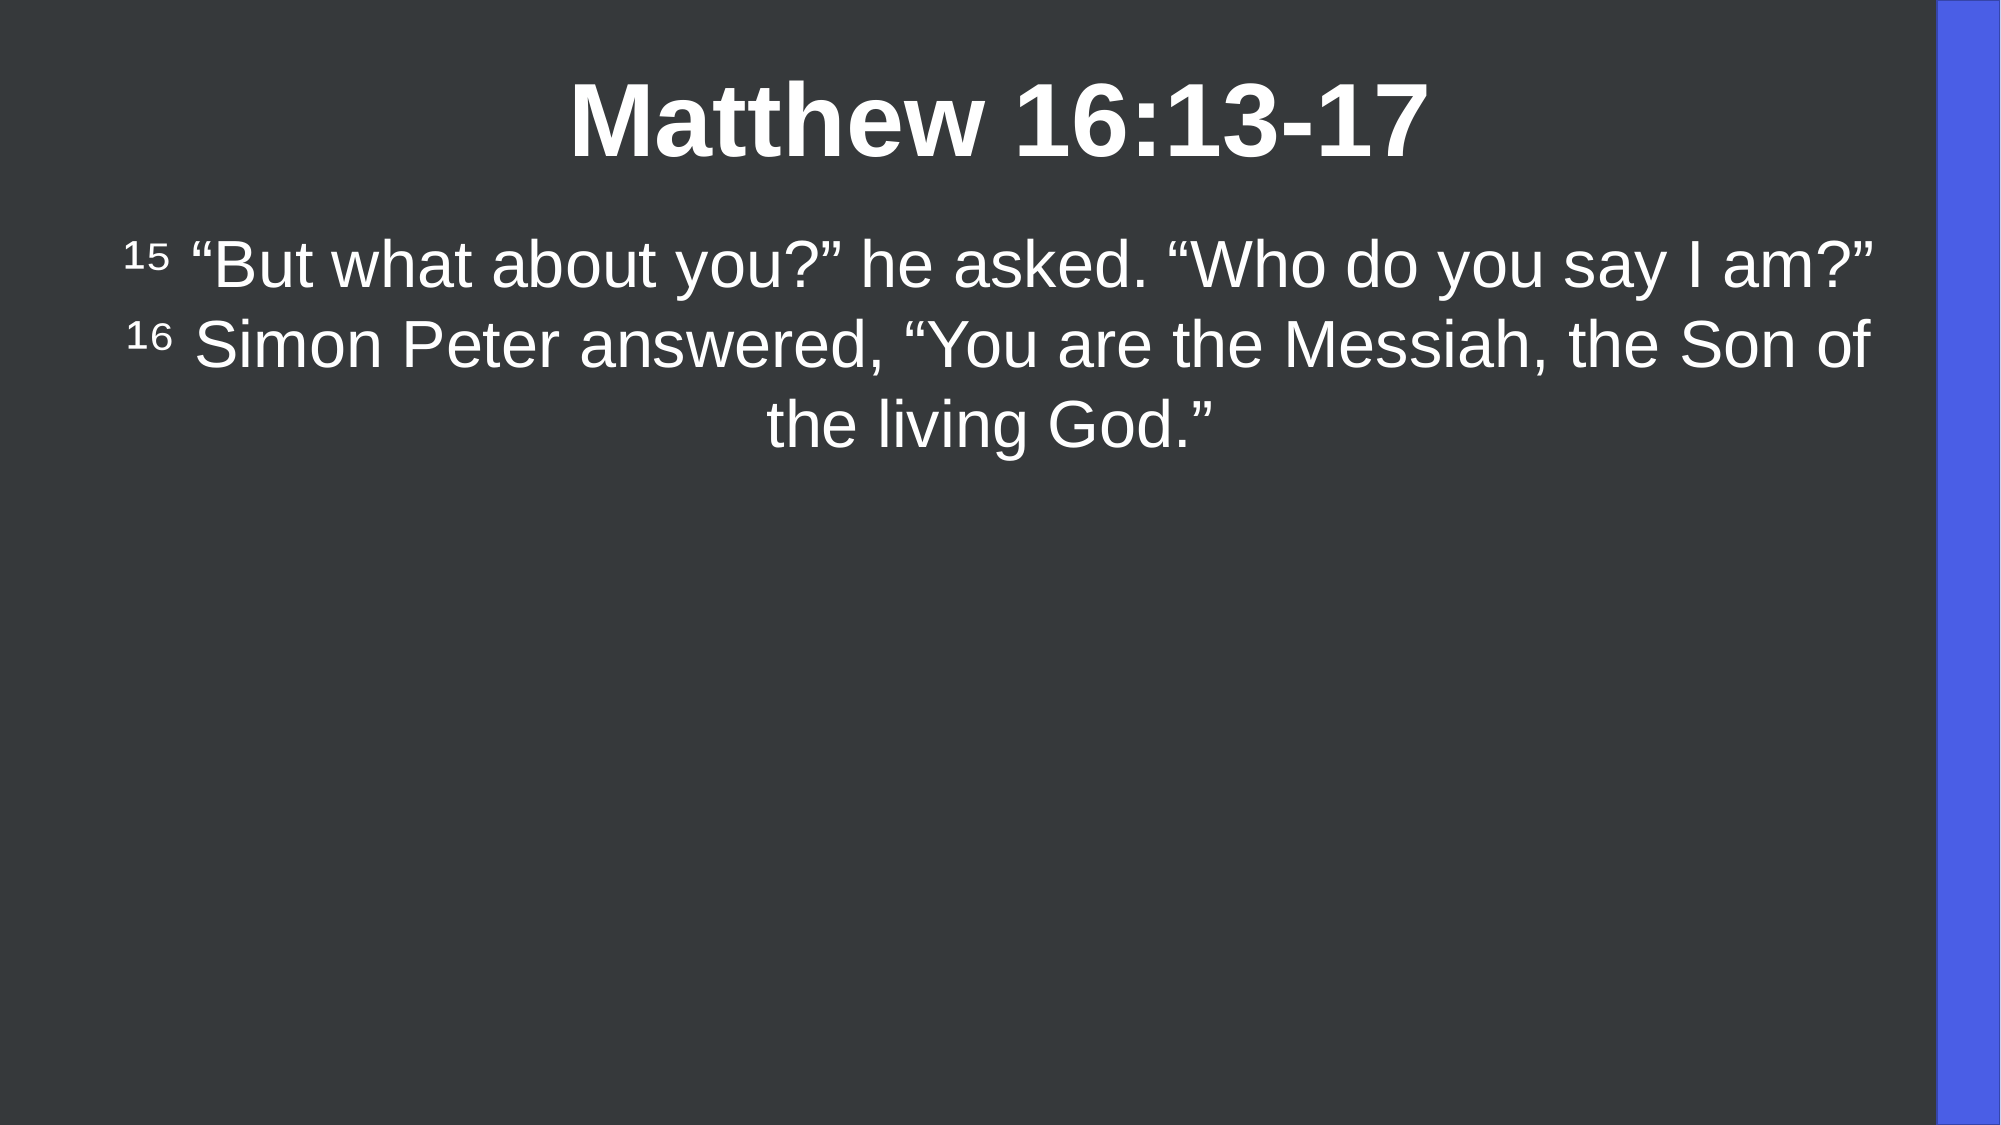

Matthew 16:13-17
¹⁵ “But what about you?” he asked. “Who do you say I am?”
¹⁶ Simon Peter answered, “You are the Messiah, the Son of the living God.”